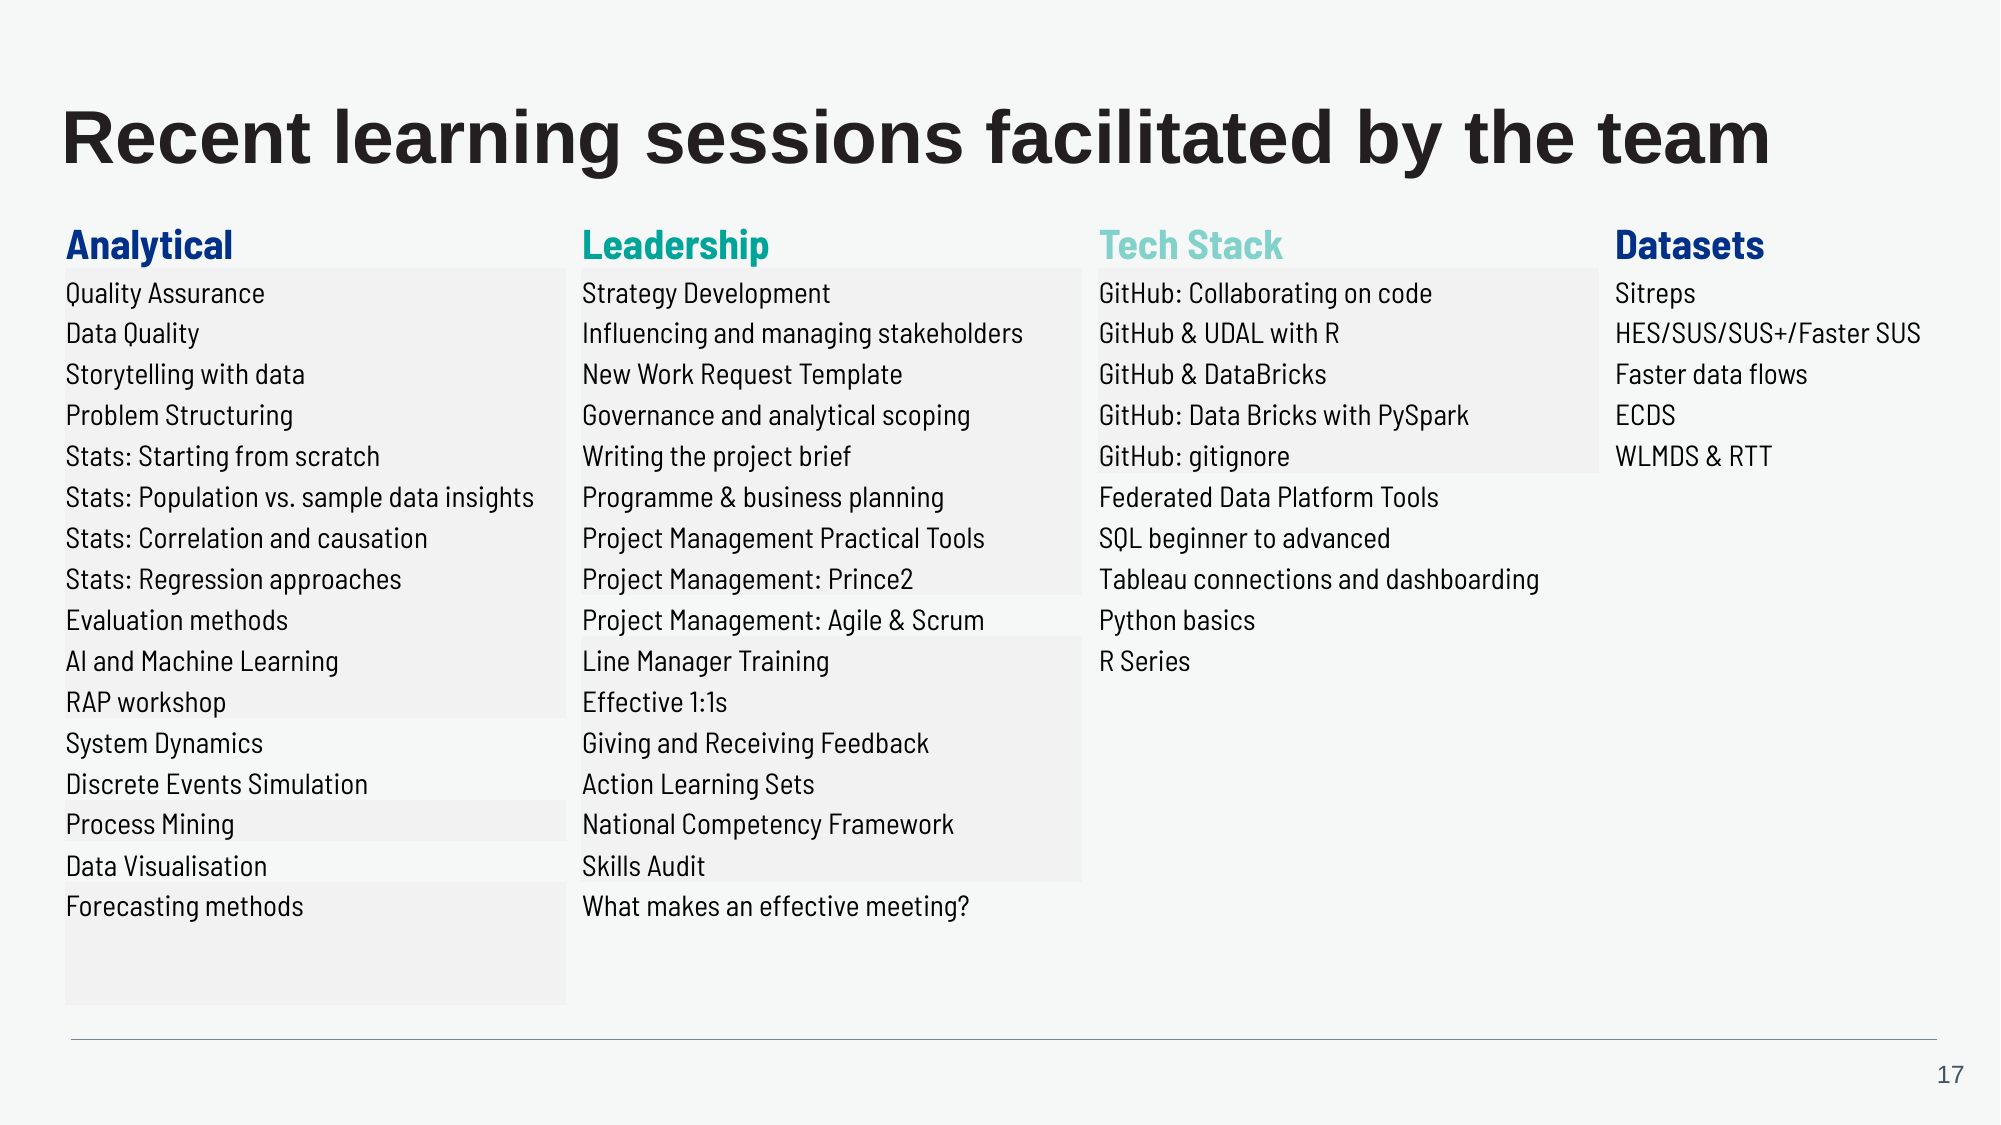

# Recent learning sessions facilitated by the team
| Analytical |  | Leadership |  | Tech Stack |  | Datasets |
| --- | --- | --- | --- | --- | --- | --- |
| Quality Assurance |  | Strategy Development |  | GitHub: Collaborating on code |  | Sitreps |
| Data Quality |  | Influencing and managing stakeholders |  | GitHub & UDAL with R |  | HES/SUS/SUS+/Faster SUS |
| Storytelling with data |  | New Work Request Template |  | GitHub & DataBricks |  | Faster data flows |
| Problem Structuring |  | Governance and analytical scoping |  | GitHub: Data Bricks with PySpark |  | ECDS |
| Stats: Starting from scratch |  | Writing the project brief |  | GitHub: gitignore |  | WLMDS & RTT |
| Stats: Population vs. sample data insights |  | Programme & business planning |  | Federated Data Platform Tools |  |  |
| Stats: Correlation and causation |  | Project Management Practical Tools |  | SQL beginner to advanced |  |  |
| Stats: Regression approaches |  | Project Management: Prince2 |  | Tableau connections and dashboarding |  |  |
| Evaluation methods |  | Project Management: Agile & Scrum |  | Python basics |  |  |
| AI and Machine Learning |  | Line Manager Training |  | R Series |  |  |
| RAP workshop |  | Effective 1:1s |  |  |  |  |
| System Dynamics |  | Giving and Receiving Feedback |  |  |  |  |
| Discrete Events Simulation |  | Action Learning Sets |  |  |  |  |
| Process Mining |  | National Competency Framework |  |  |  |  |
| Data Visualisation |  | Skills Audit |  |  |  |  |
| Forecasting methods |  | What makes an effective meeting? |  |  |  |  |
|  |  |  |  |  |  |  |
|  |  |  |  |  |  |  |